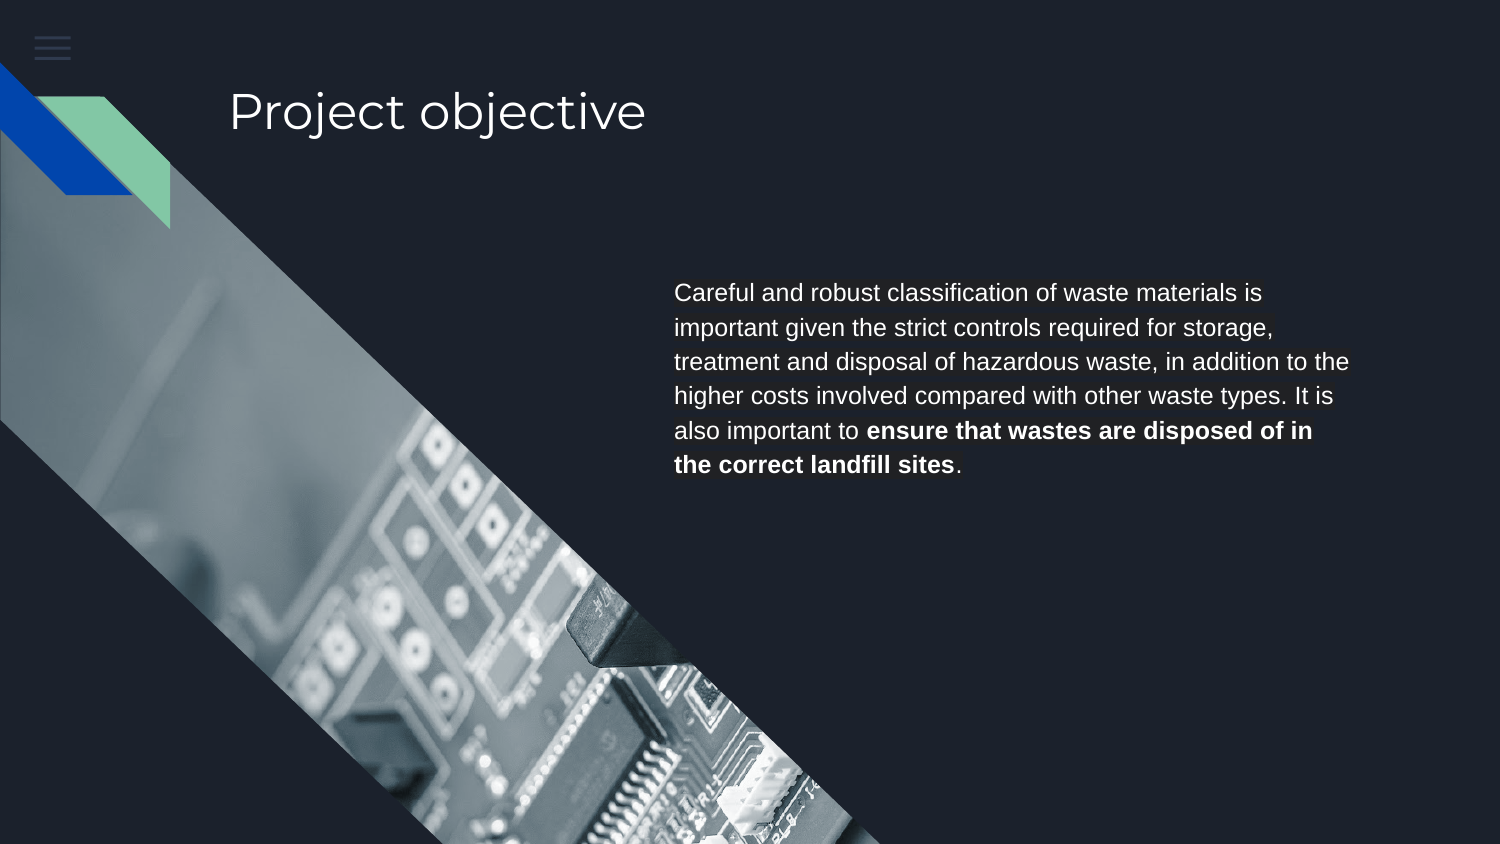

# Project objective
Careful and robust classification of waste materials is important given the strict controls required for storage, treatment and disposal of hazardous waste, in addition to the higher costs involved compared with other waste types. It is also important to ensure that wastes are disposed of in the correct landfill sites.